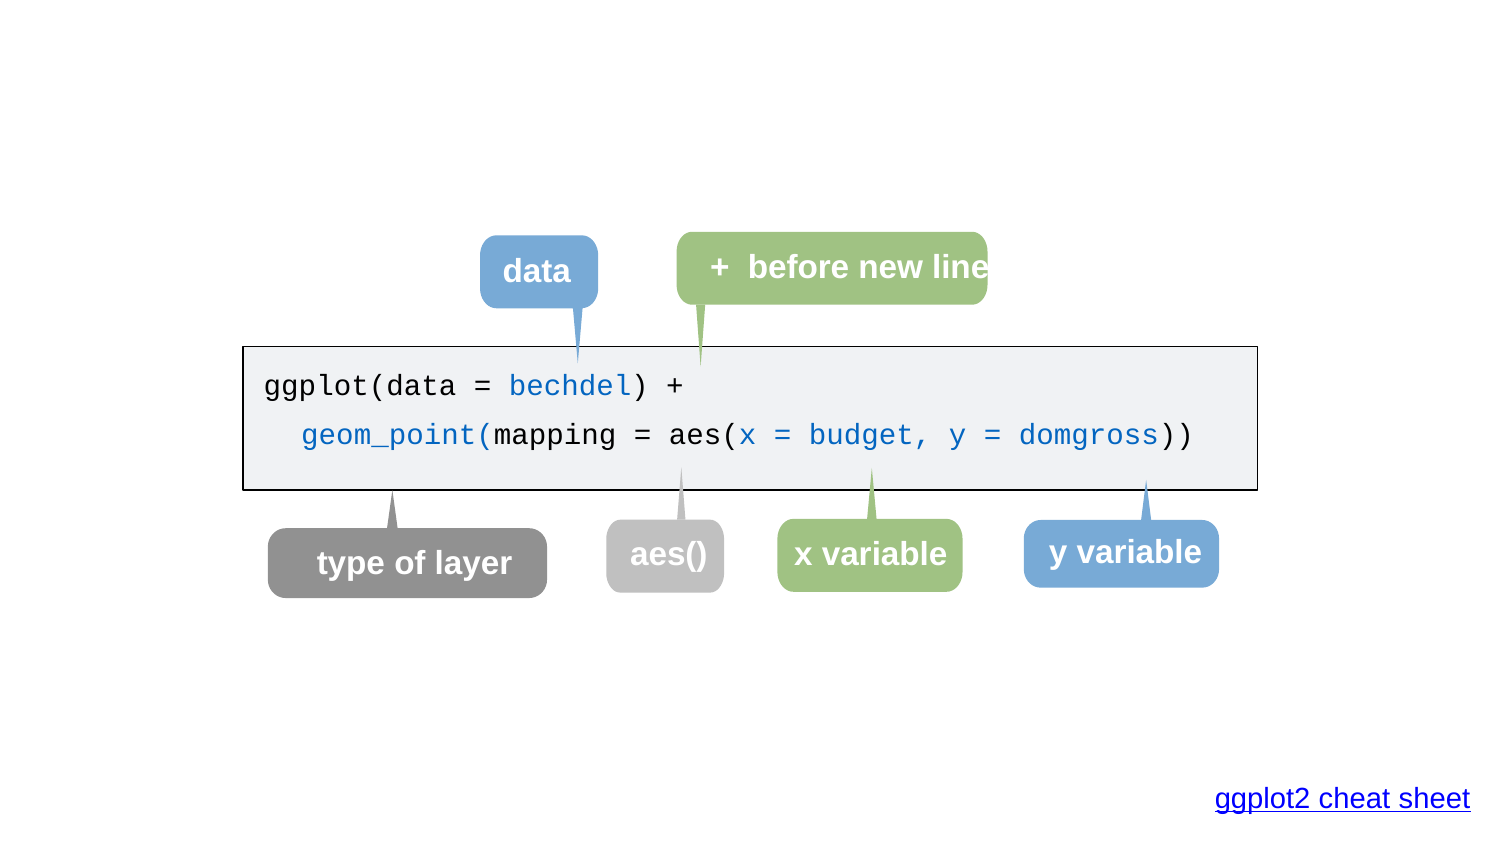

+  before new line
data

ggplot(data = bechdel) +
geom_point(mapping = aes(x = budget, y = domgross))

y variable
aes()
x variable
type of layer
ggplot2 cheat sheet